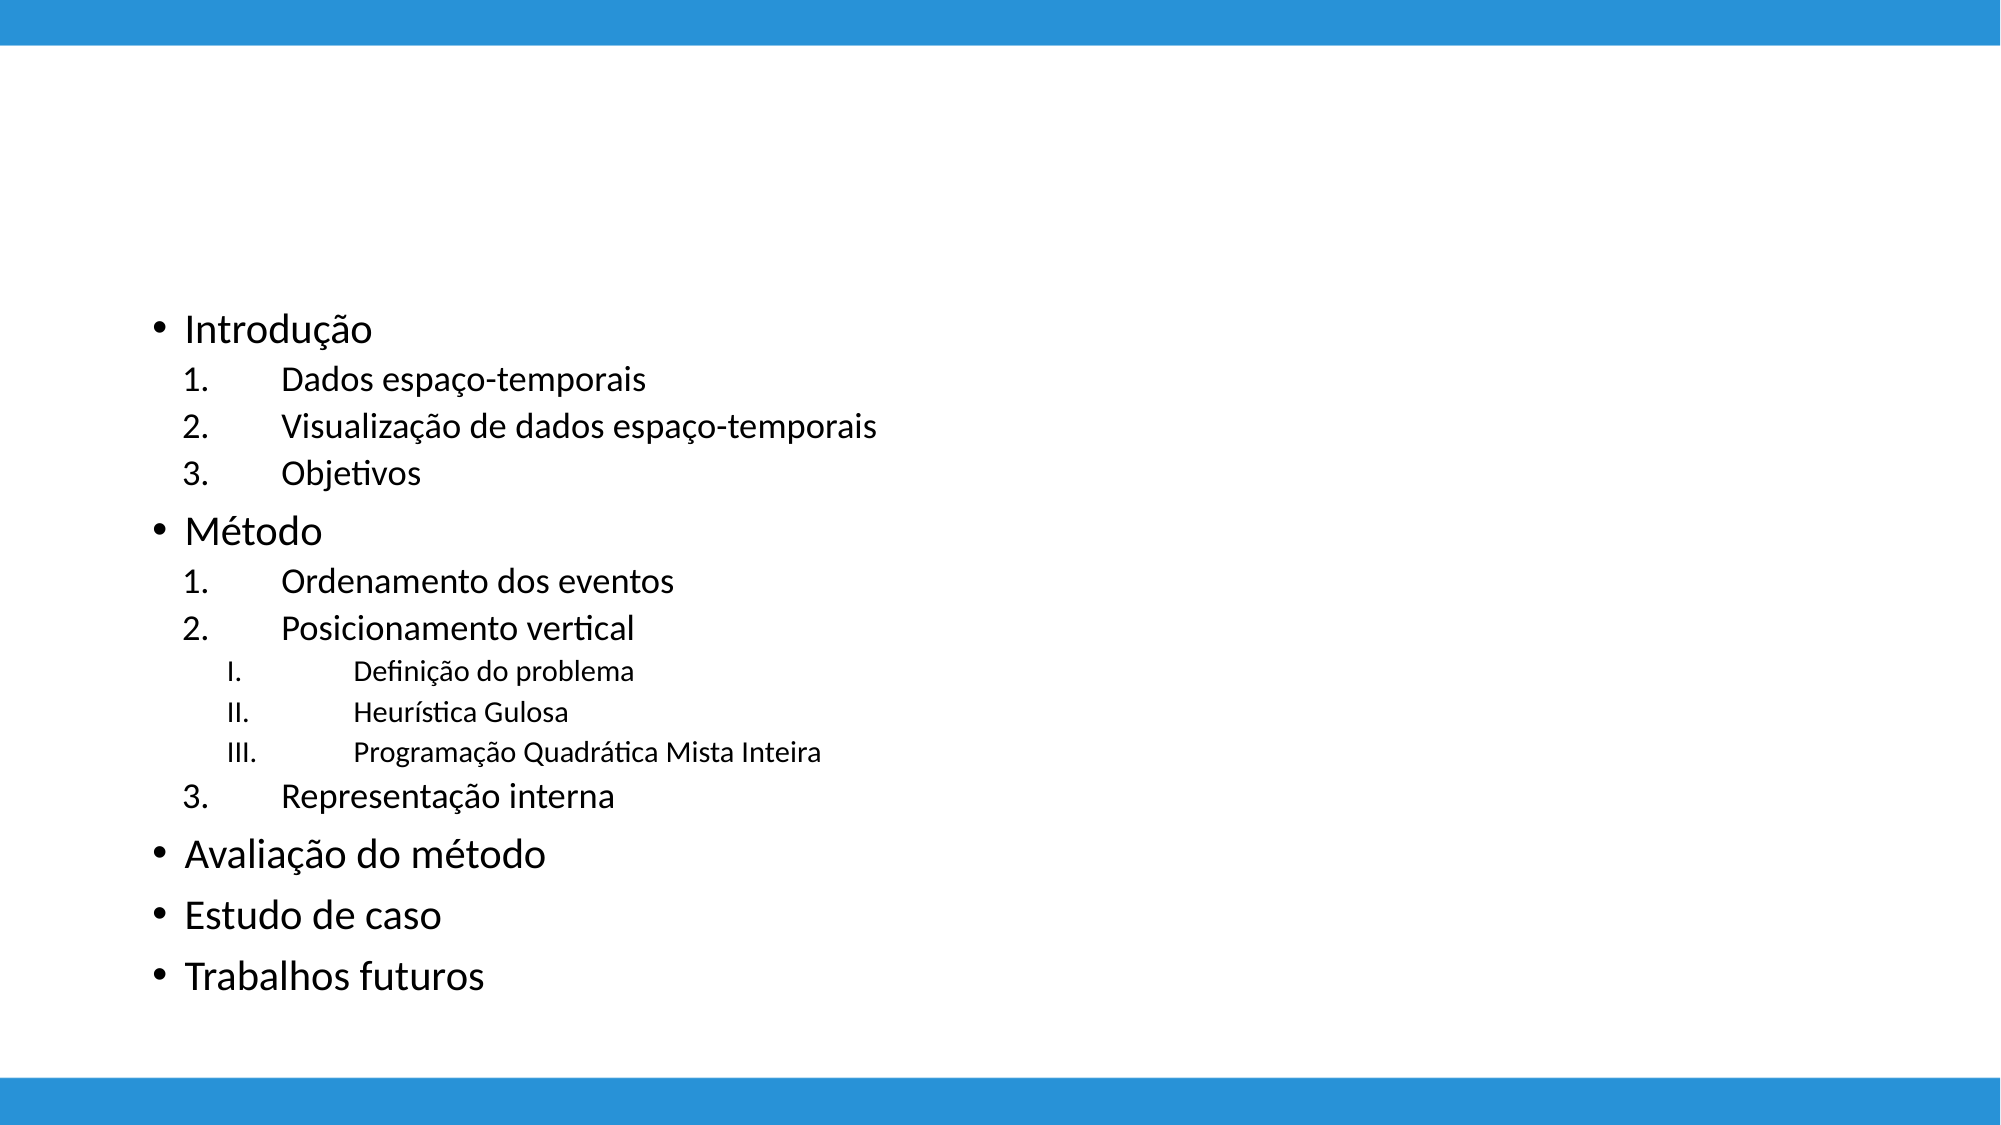

#
Introdução
Dados espaço-temporais
Visualização de dados espaço-temporais
Objetivos
Método
Ordenamento dos eventos
Posicionamento vertical
Definição do problema
Heurística Gulosa
Programação Quadrática Mista Inteira
Representação interna
Avaliação do método
Estudo de caso
Trabalhos futuros